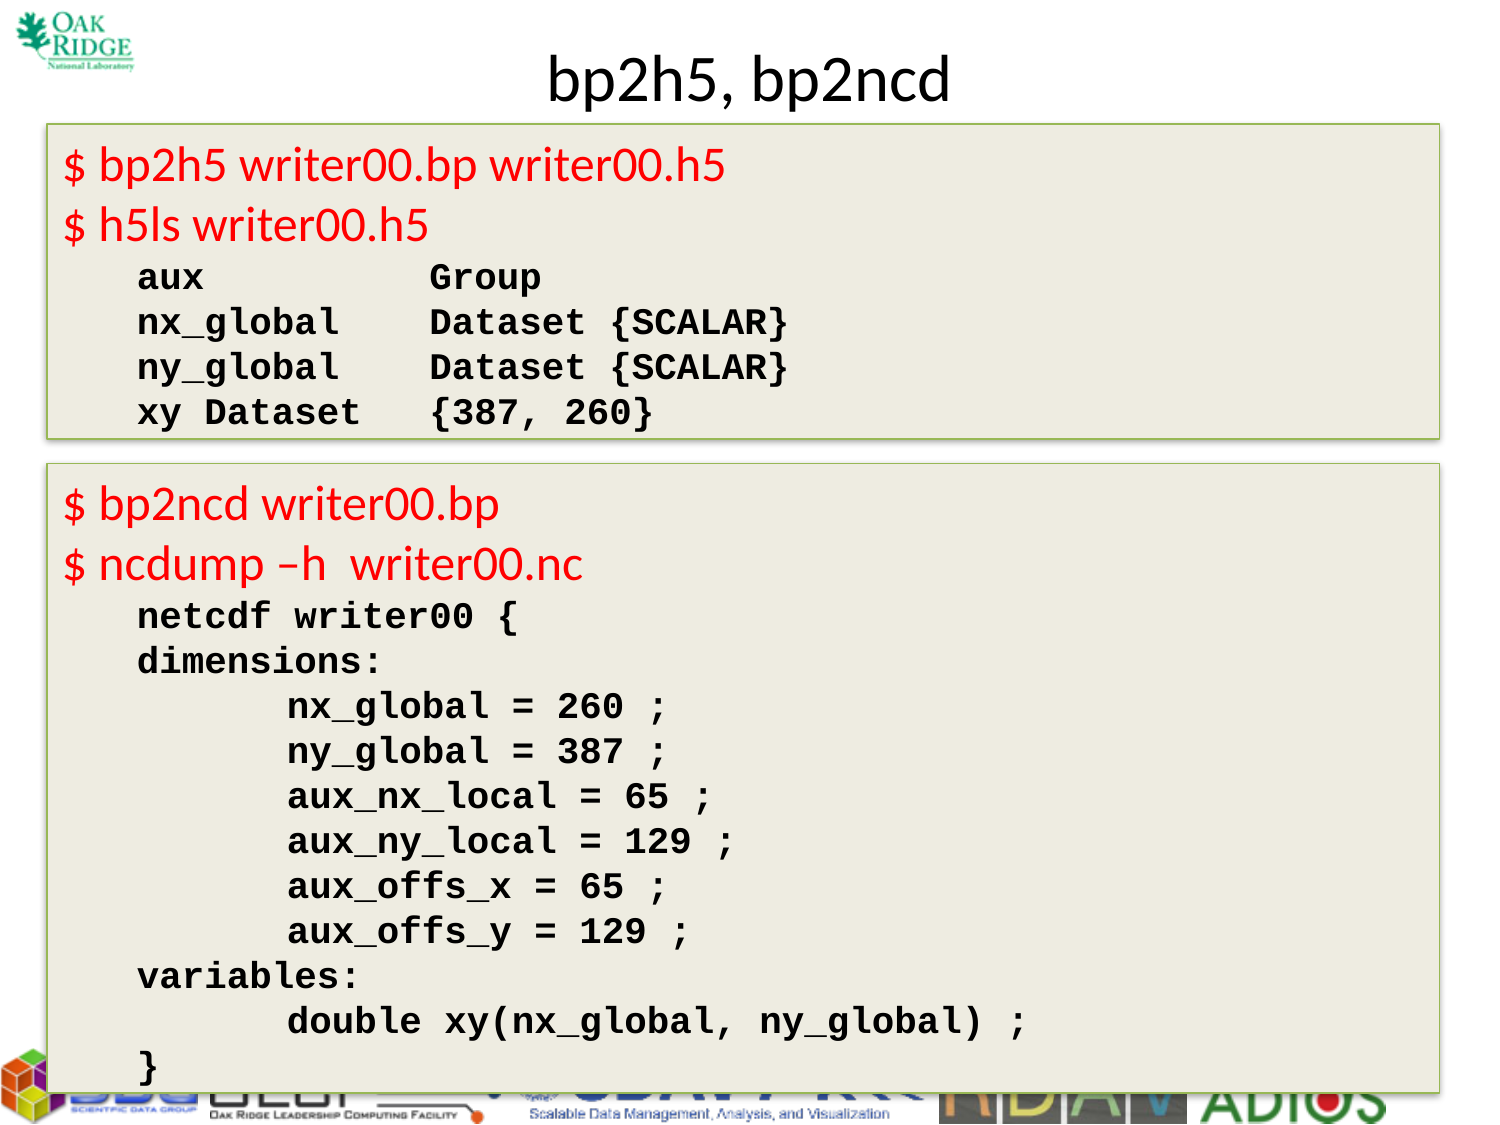

# bp2h5, bp2ncd
﻿﻿$ bp2h5 writer00.bp writer00.h5
$ h5ls writer00.h5
aux          Group
nx_global    Dataset {SCALAR}
ny_global    Dataset {SCALAR}
xy Dataset   {387, 260}
﻿﻿$ bp2ncd writer00.bp
$ ncdump –h  writer00.nc
netcdf writer00 {
dimensions:
	nx_global = 260 ;
	ny_global = 387 ;
	aux_nx_local = 65 ;
	aux_ny_local = 129 ;
	aux_offs_x = 65 ;
	aux_offs_y = 129 ;
variables:
	double xy(nx_global, ny_global) ;
}
54